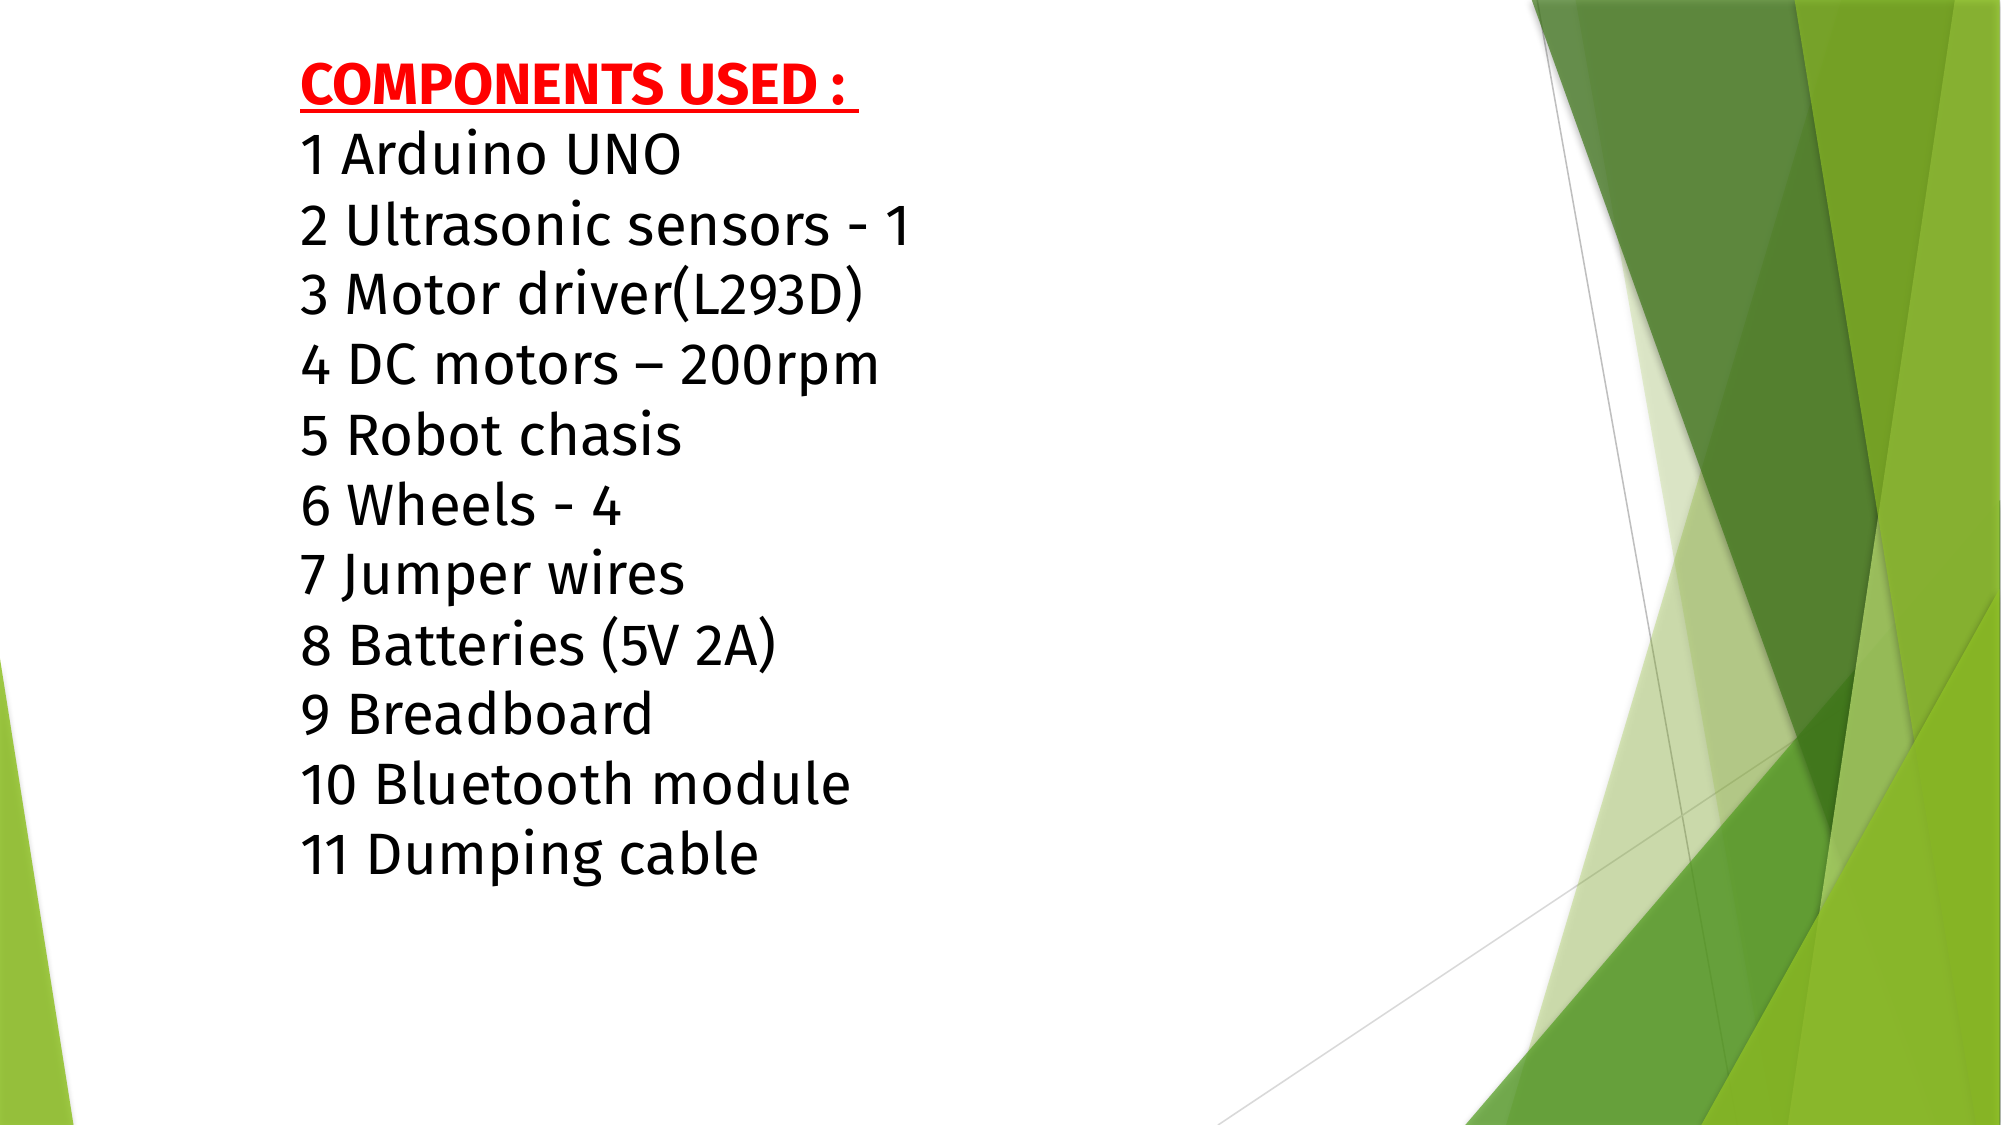

COMPONENTS USED :
1 Arduino UNO
2 Ultrasonic sensors - 1
3 Motor driver(L293D)
4 DC motors – 200rpm
5 Robot chasis
6 Wheels - 4
7 Jumper wires
8 Batteries (5V 2A)
9 Breadboard
10 Bluetooth module
11 Dumping cable